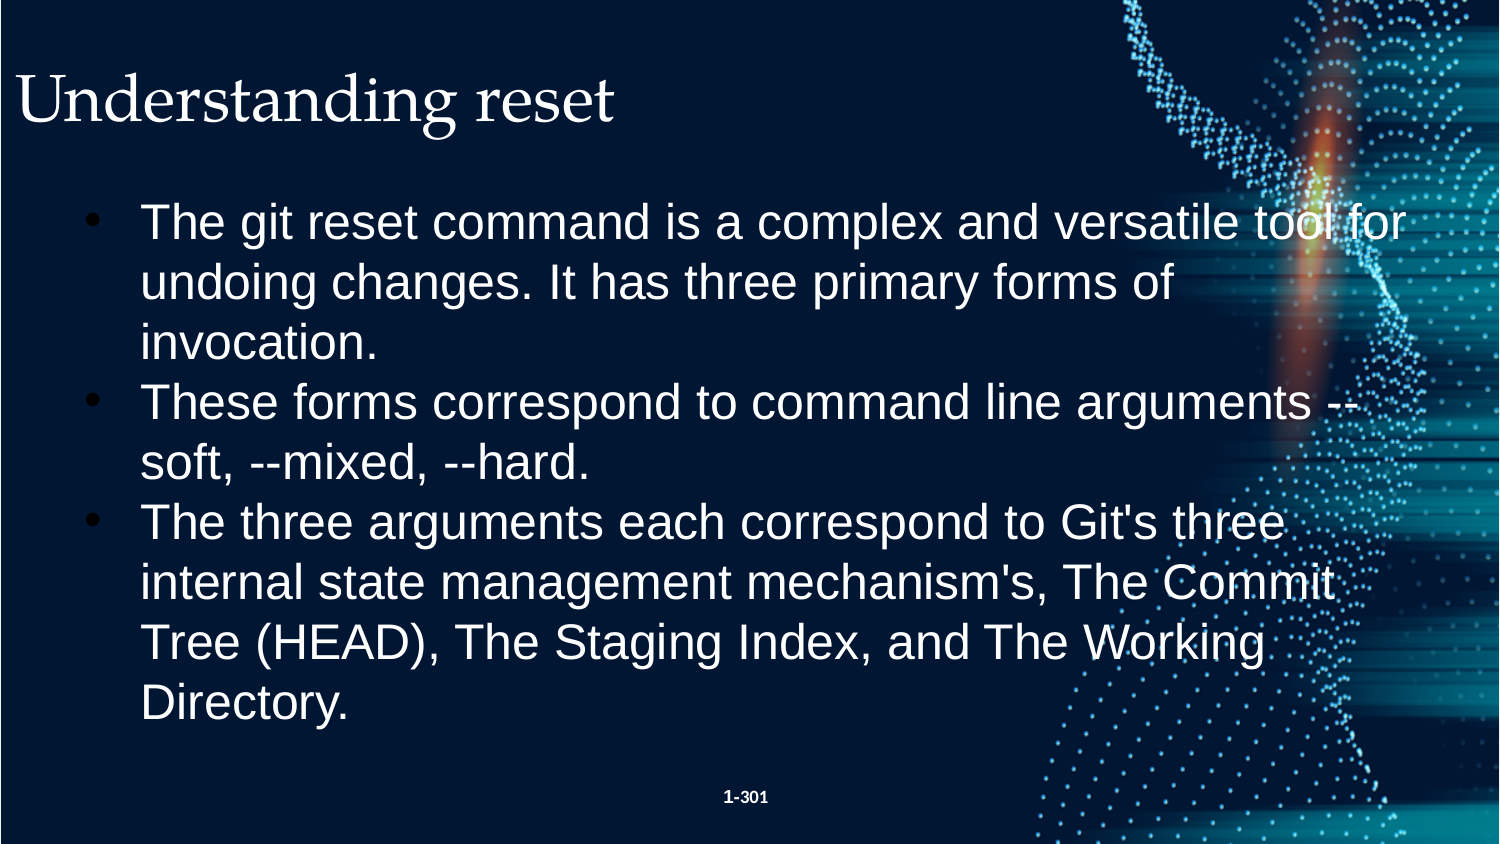

Understanding reset
The git reset command is a complex and versatile tool for undoing changes. It has three primary forms of invocation.
These forms correspond to command line arguments --soft, --mixed, --hard.
The three arguments each correspond to Git's three internal state management mechanism's, The Commit Tree (HEAD), The Staging Index, and The Working Directory.
1-301